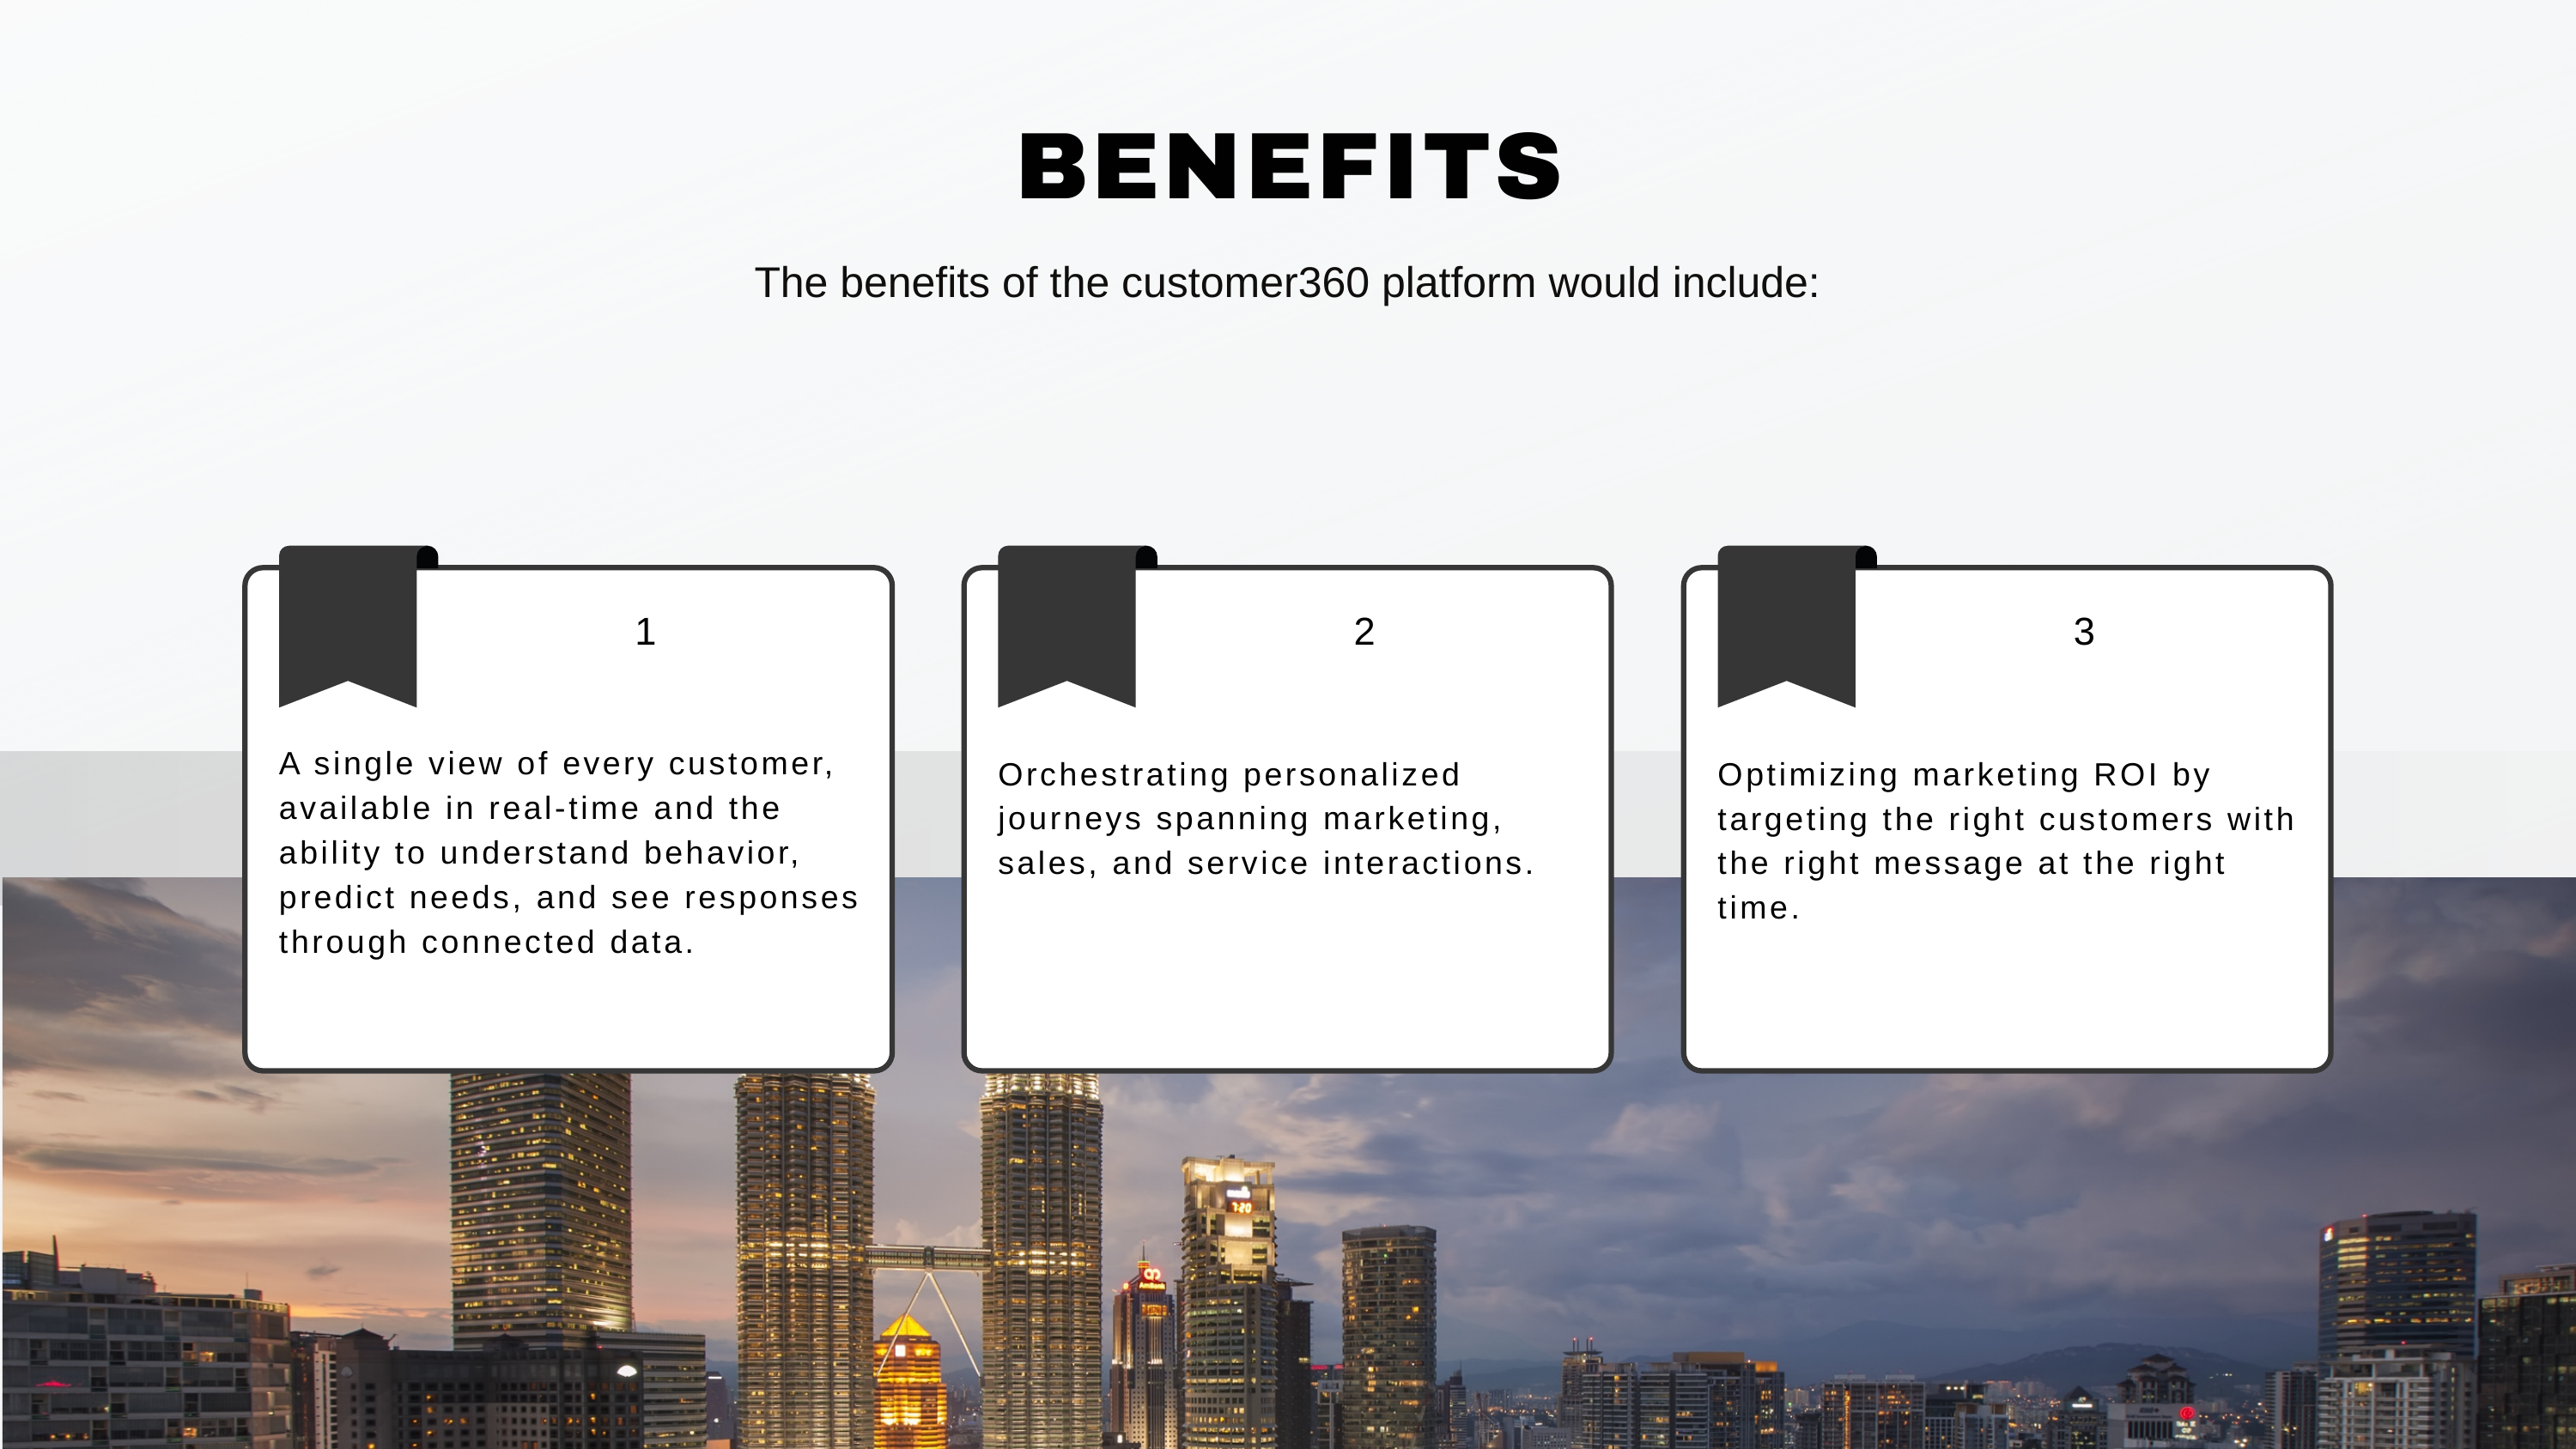

BENEFITS
The benefits of the customer360 platform would include:

1
2
3
A single view of every customer, available in real-time and the ability to understand behavior, predict needs, and see responses through connected data.

Orchestrating personalized journeys spanning marketing, sales, and service interactions.

Optimizing marketing ROI by targeting the right customers with the right message at the right time.